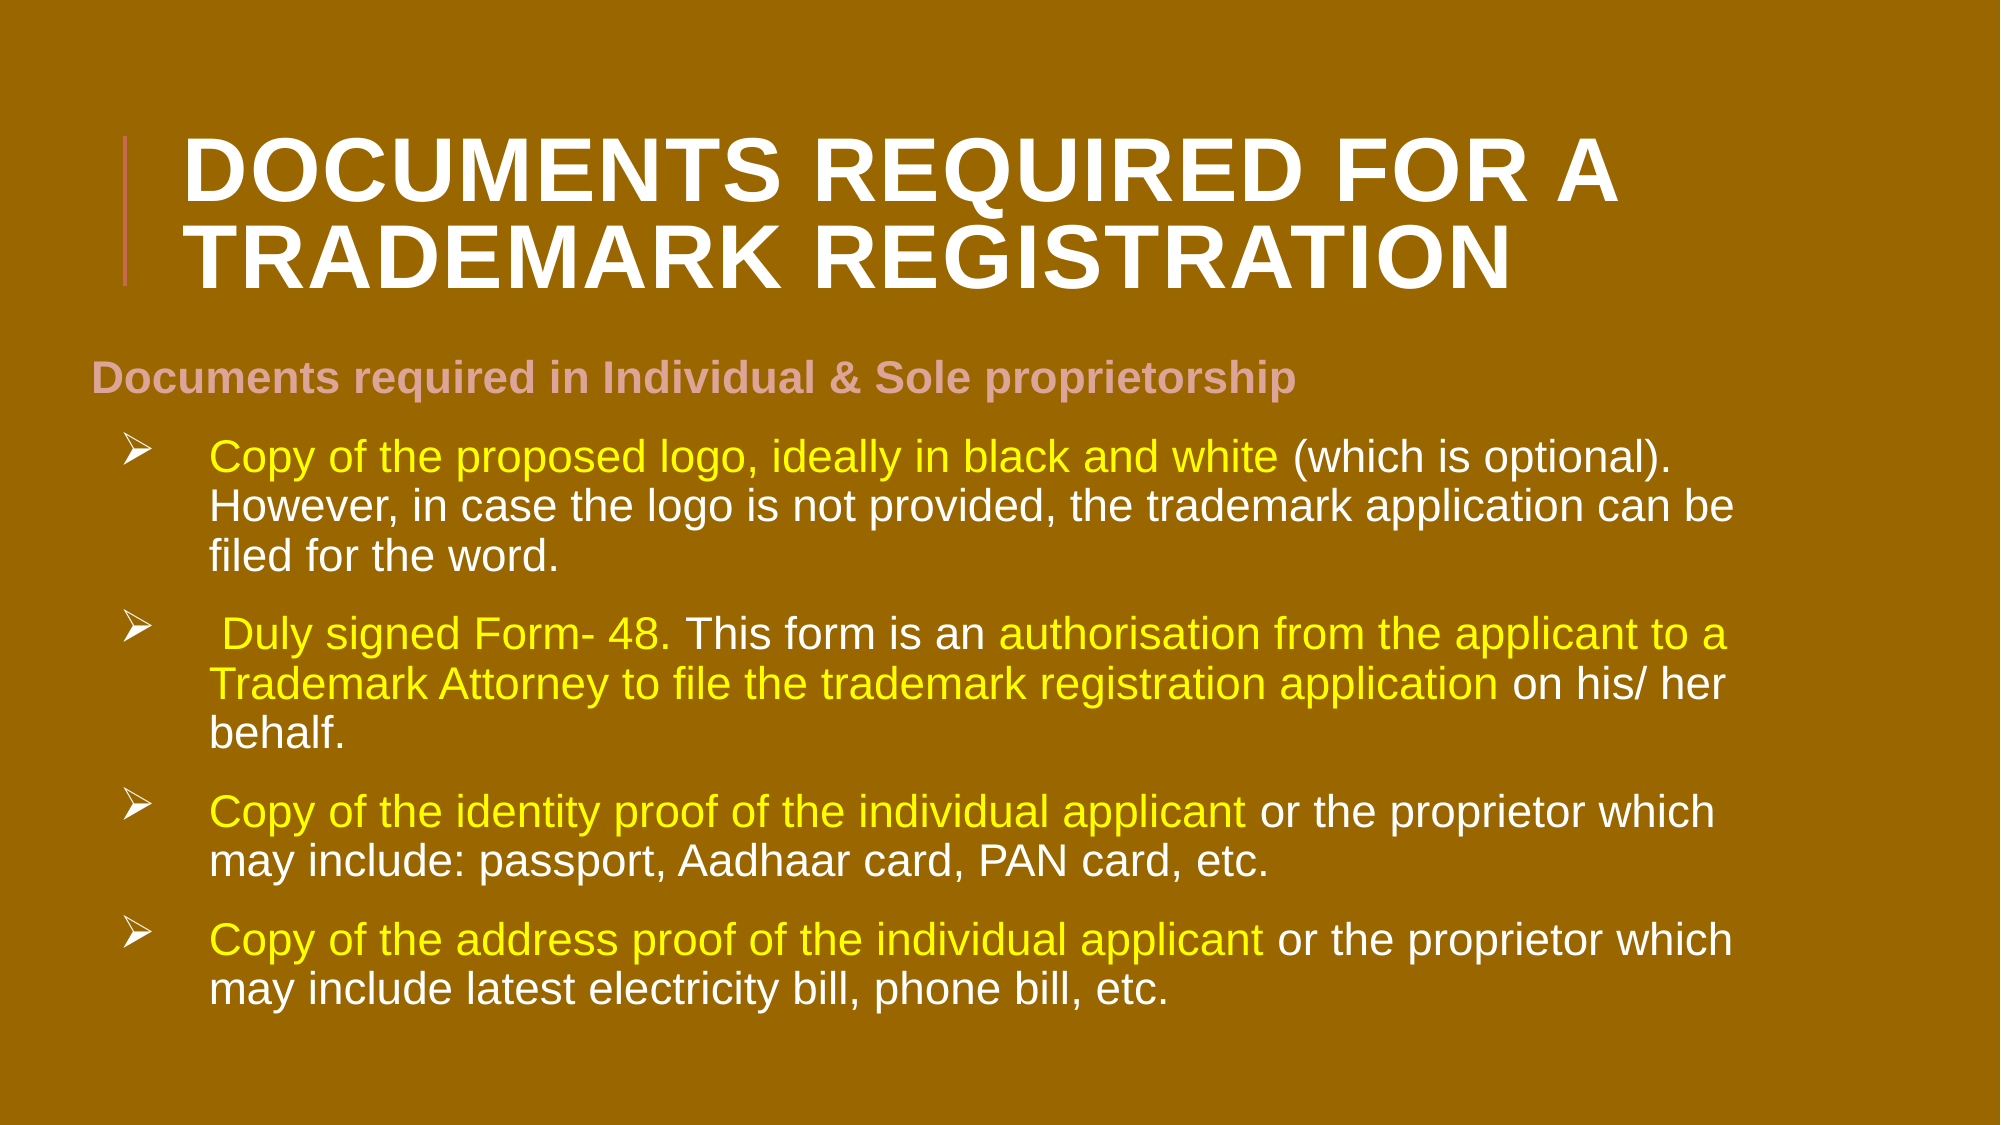

# Documents required for a trademark registration
Documents required in Individual & Sole proprietorship
Copy of the proposed logo, ideally in black and white (which is optional). However, in case the logo is not provided, the trademark application can be filed for the word.
 Duly signed Form- 48. This form is an authorisation from the applicant to a Trademark Attorney to file the trademark registration application on his/ her behalf.
Copy of the identity proof of the individual applicant or the proprietor which may include: passport, Aadhaar card, PAN card, etc.
Copy of the address proof of the individual applicant or the proprietor which may include latest electricity bill, phone bill, etc.